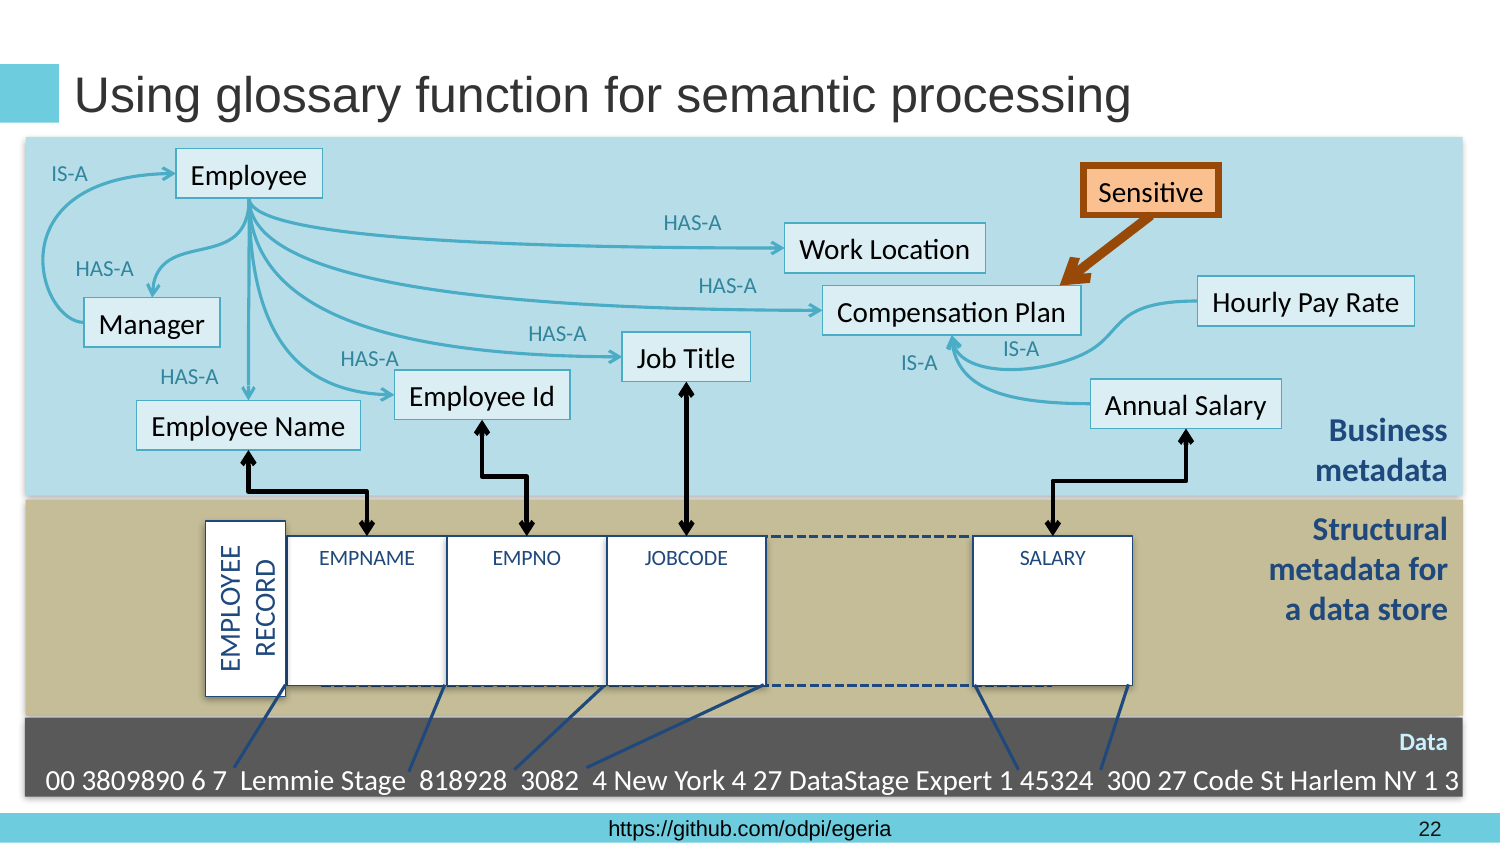

# Using glossary function for semantic processing
Business
metadata
Employee
IS-A
Sensitive
HAS-A
Work Location
HAS-A
HAS-A
Hourly Pay Rate
Compensation Plan
Manager
HAS-A
IS-A
Job Title
HAS-A
IS-A
HAS-A
Employee Id
Annual Salary
Employee Name
Structural
metadata for
a data store
EmpName
EmpNo
JobCode
Salary
Employee Record
Data
00 3809890 6 7  Lemmie Stage  818928  3082  4 New York 4 27 DataStage Expert 1 45324  300 27 Code St Harlem NY 1 3
22